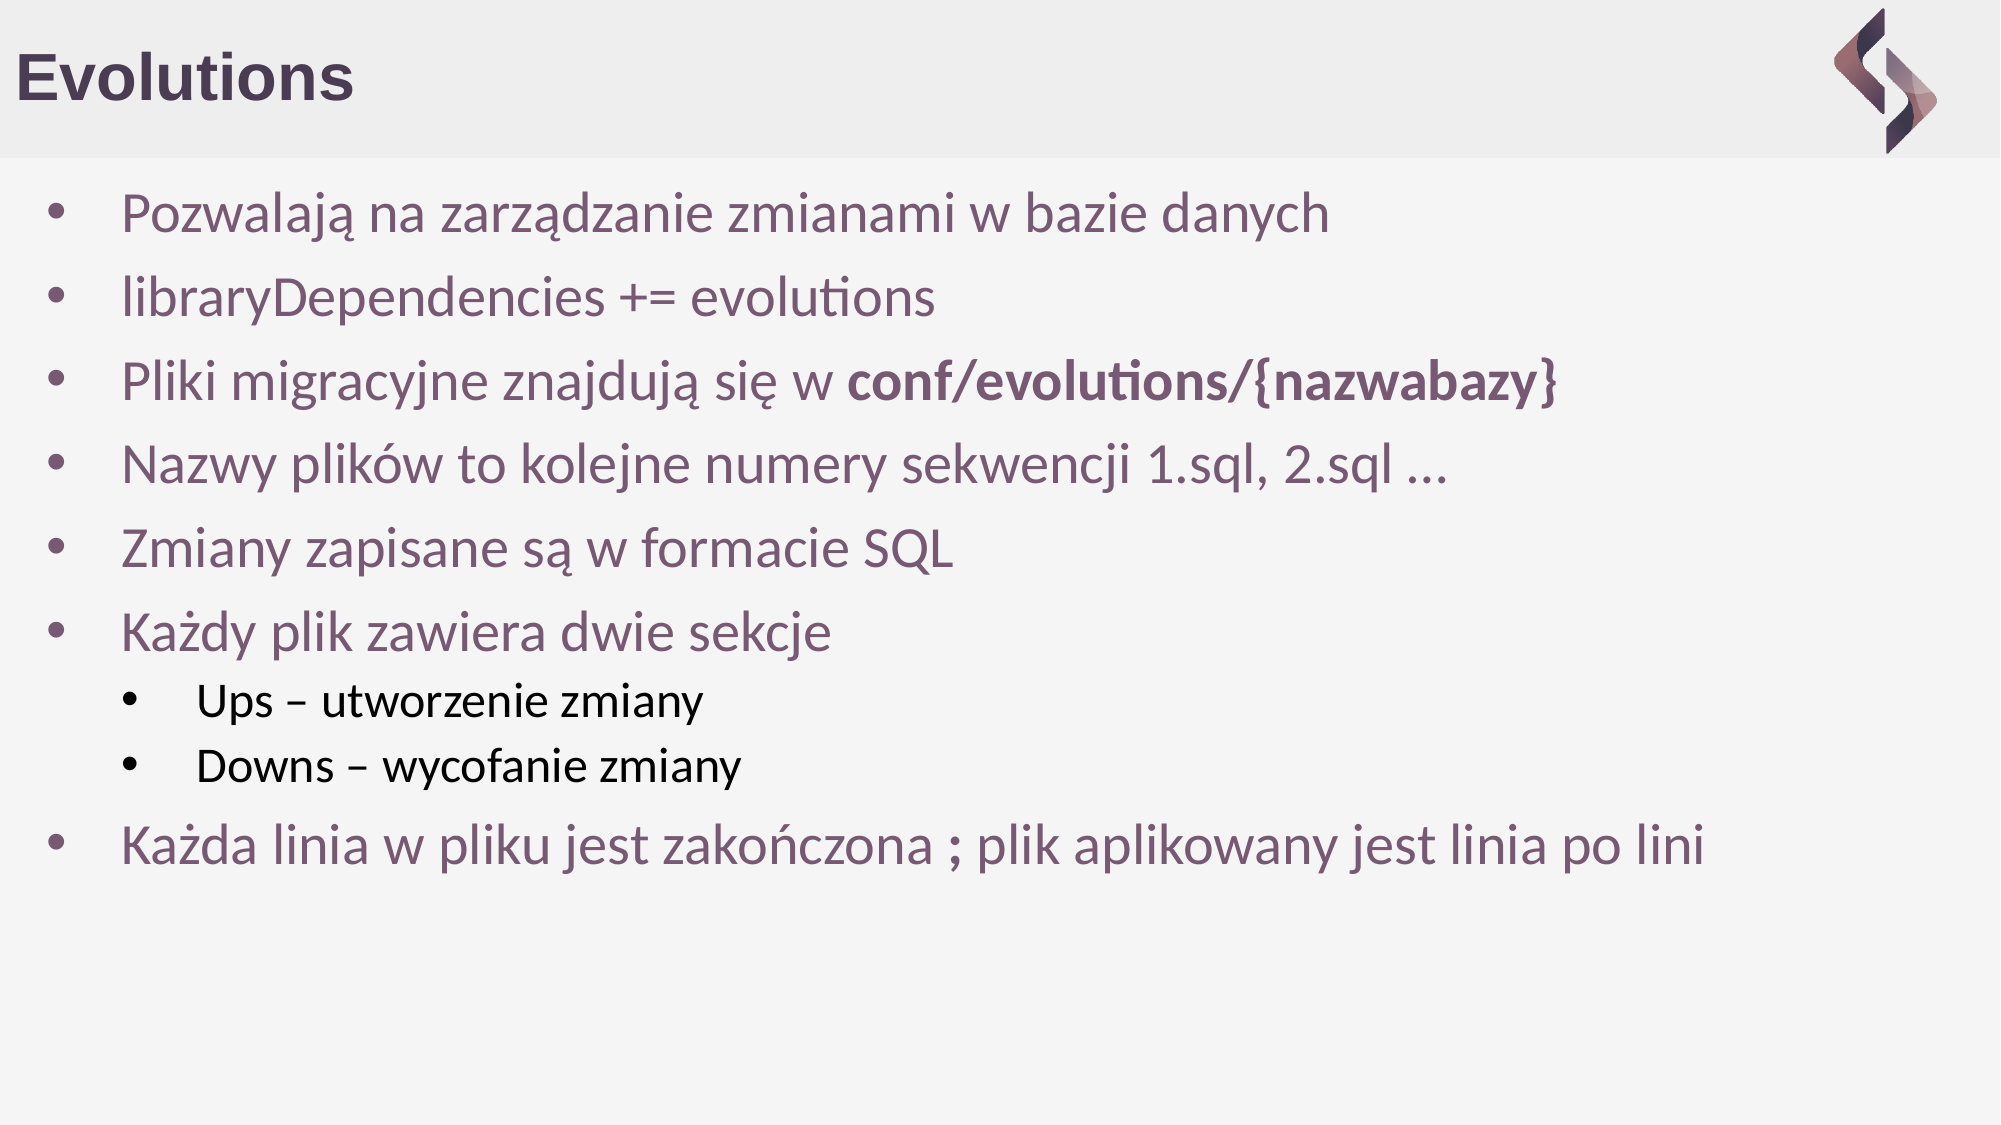

# Evolutions
Pozwalają na zarządzanie zmianami w bazie danych
libraryDependencies += evolutions
Pliki migracyjne znajdują się w conf/evolutions/{nazwabazy}
Nazwy plików to kolejne numery sekwencji 1.sql, 2.sql …
Zmiany zapisane są w formacie SQL
Każdy plik zawiera dwie sekcje
Ups – utworzenie zmiany
Downs – wycofanie zmiany
Każda linia w pliku jest zakończona ; plik aplikowany jest linia po lini